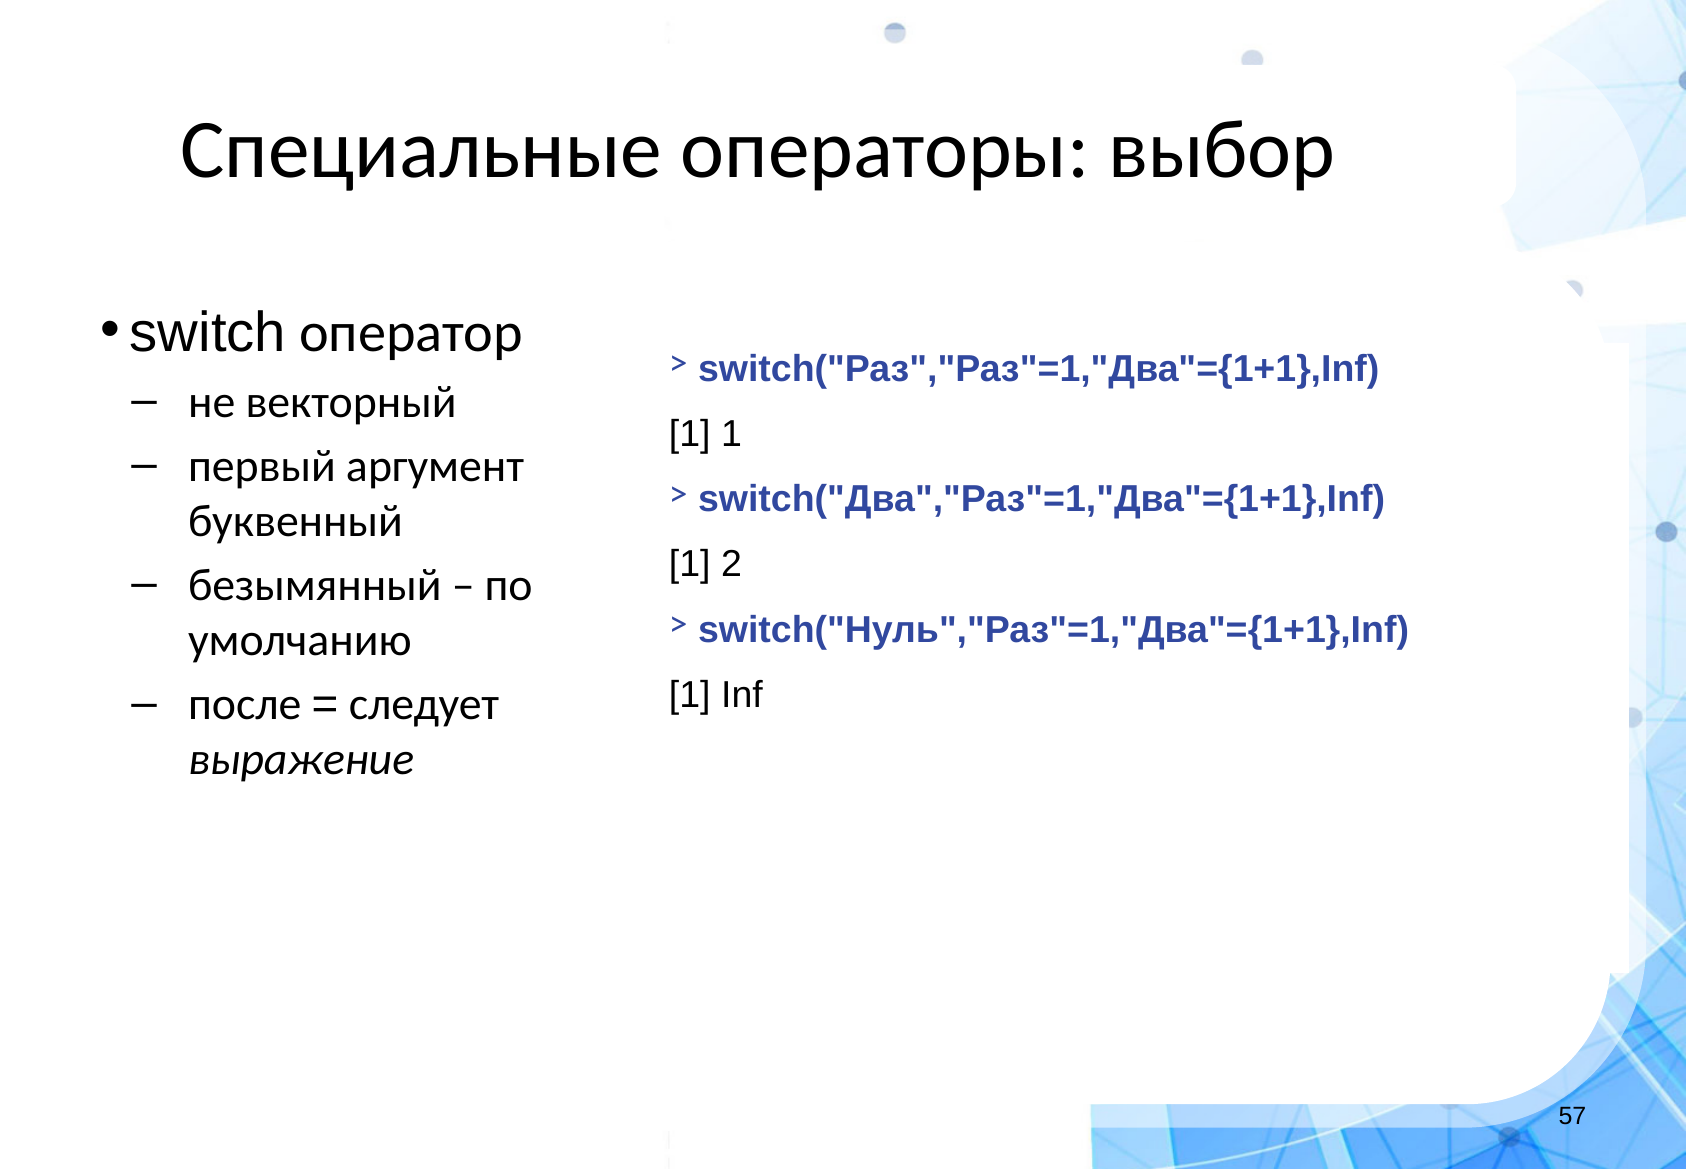

Специальные операторы: выбор
switch оператор
не векторный
первый аргумент буквенный
безымянный – по умолчанию
после = следует выражение
switch("Раз","Раз"=1,"Два"={1+1},Inf)
[1] 1
switch("Два","Раз"=1,"Два"={1+1},Inf)
[1] 2
switch("Нуль","Раз"=1,"Два"={1+1},Inf)
[1] Inf

57